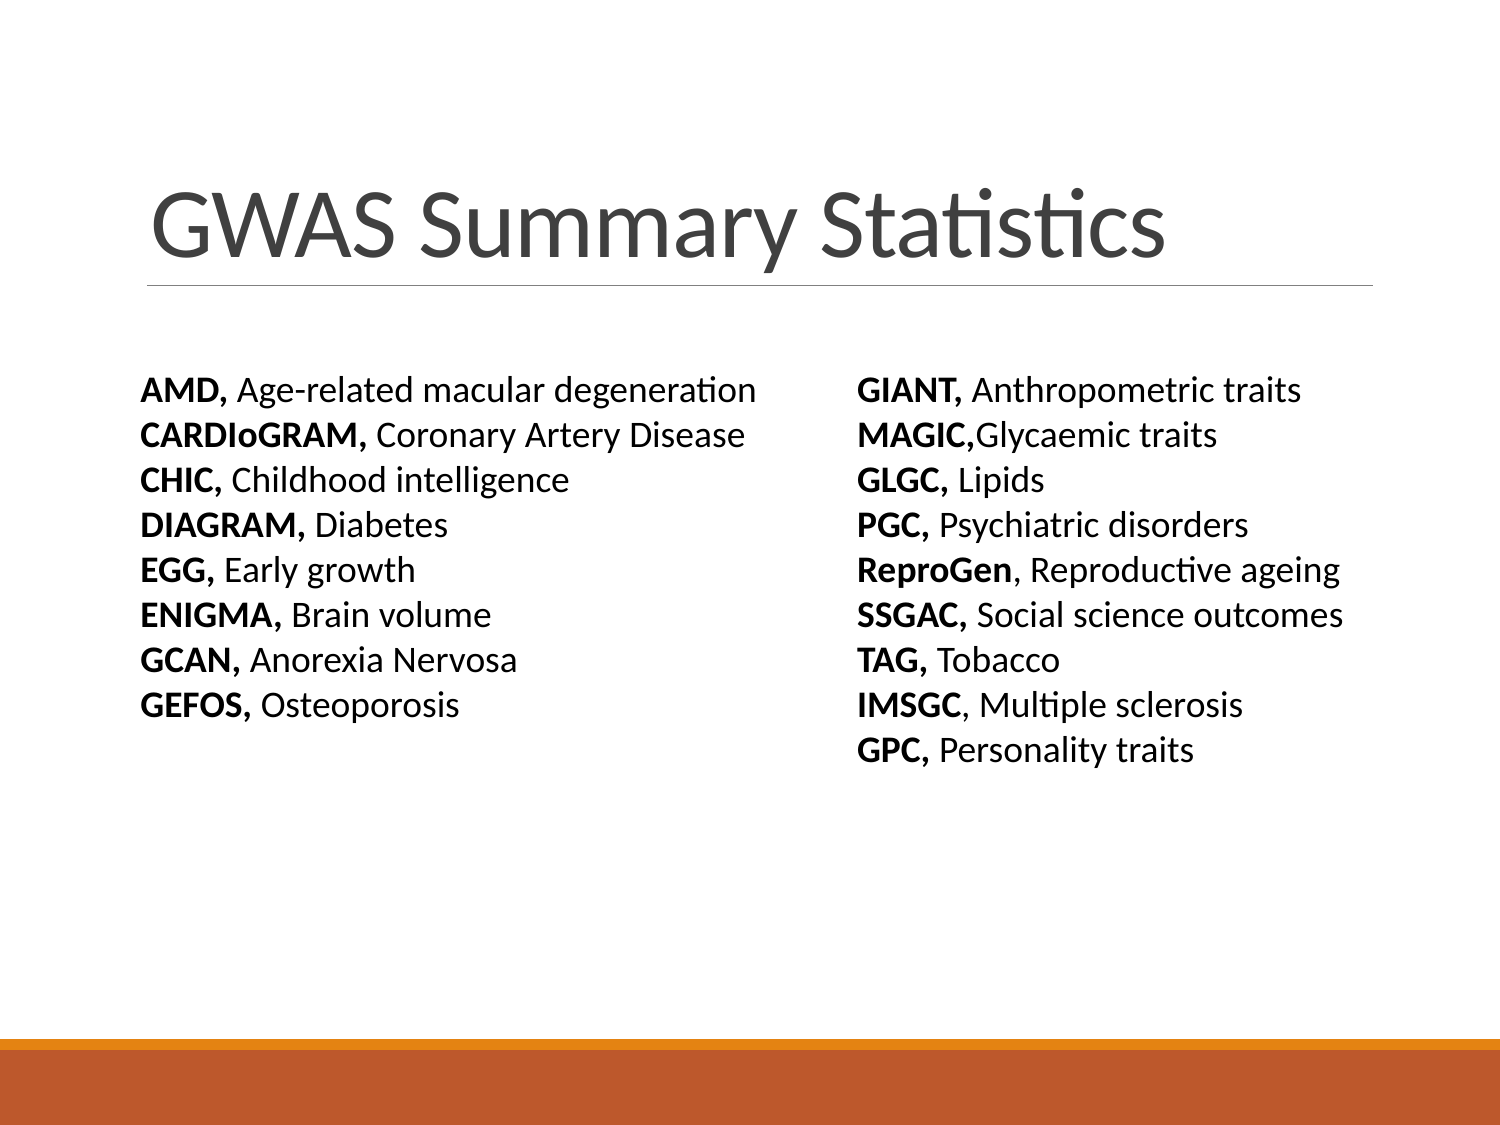

# GWAS Summary Statistics
AMD, Age-related macular degeneration
CARDIoGRAM, Coronary Artery Disease
CHIC, Childhood intelligence
DIAGRAM, Diabetes
EGG, Early growth
ENIGMA, Brain volume
GCAN, Anorexia Nervosa
GEFOS, Osteoporosis
GIANT, Anthropometric traits
MAGIC,Glycaemic traits
GLGC, Lipids
PGC, Psychiatric disorders
ReproGen, Reproductive ageing
SSGAC, Social science outcomes
TAG, Tobacco
IMSGC, Multiple sclerosis
GPC, Personality traits